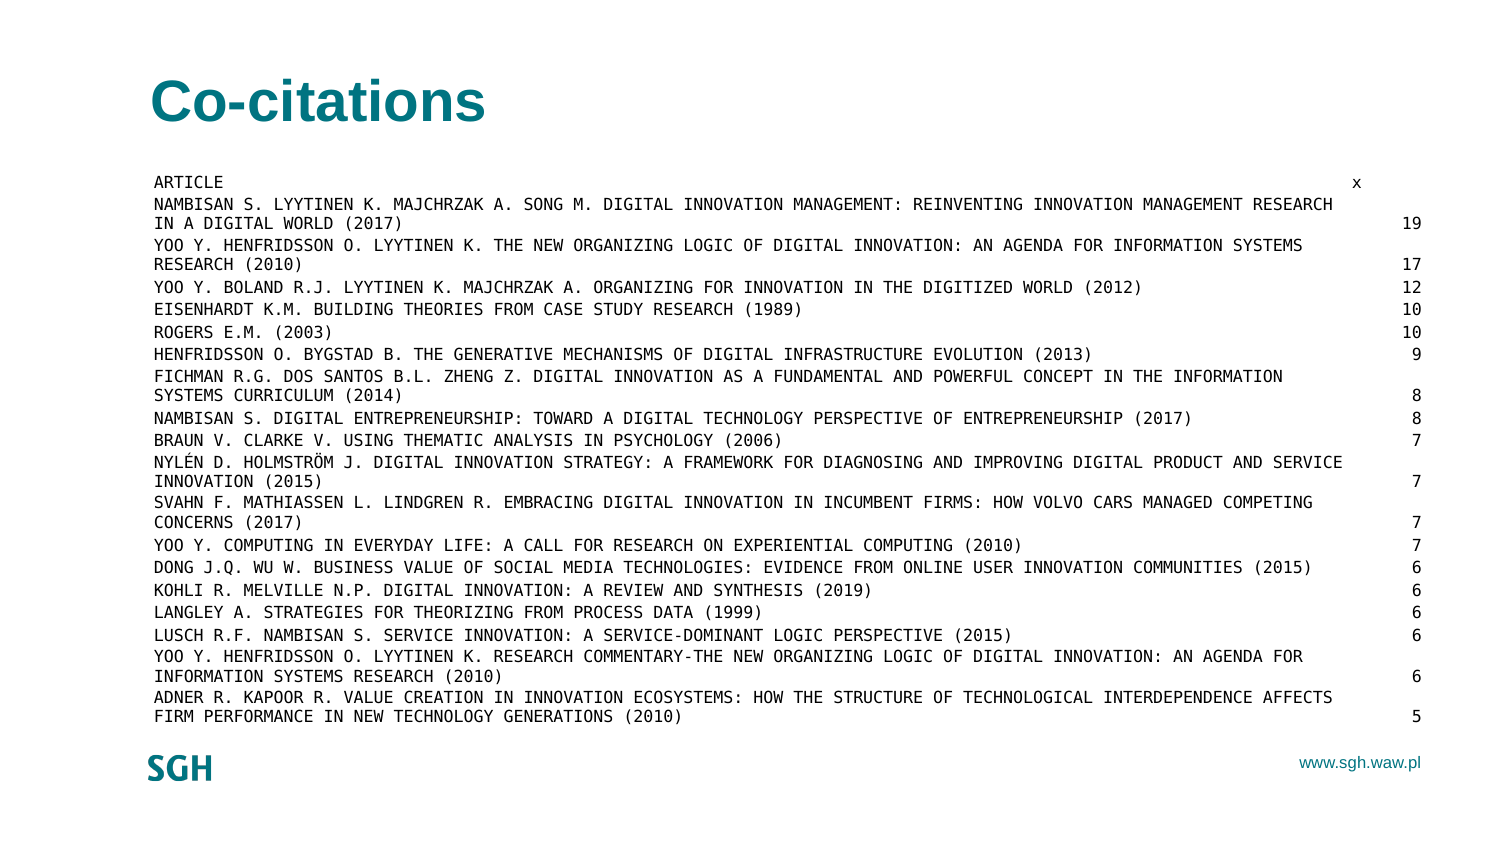

# Co-citations
| ARTICLE | x |
| --- | --- |
| NAMBISAN S. LYYTINEN K. MAJCHRZAK A. SONG M. DIGITAL INNOVATION MANAGEMENT: REINVENTING INNOVATION MANAGEMENT RESEARCH IN A DIGITAL WORLD (2017) | 19 |
| YOO Y. HENFRIDSSON O. LYYTINEN K. THE NEW ORGANIZING LOGIC OF DIGITAL INNOVATION: AN AGENDA FOR INFORMATION SYSTEMS RESEARCH (2010) | 17 |
| YOO Y. BOLAND R.J. LYYTINEN K. MAJCHRZAK A. ORGANIZING FOR INNOVATION IN THE DIGITIZED WORLD (2012) | 12 |
| EISENHARDT K.M. BUILDING THEORIES FROM CASE STUDY RESEARCH (1989) | 10 |
| ROGERS E.M. (2003) | 10 |
| HENFRIDSSON O. BYGSTAD B. THE GENERATIVE MECHANISMS OF DIGITAL INFRASTRUCTURE EVOLUTION (2013) | 9 |
| FICHMAN R.G. DOS SANTOS B.L. ZHENG Z. DIGITAL INNOVATION AS A FUNDAMENTAL AND POWERFUL CONCEPT IN THE INFORMATION SYSTEMS CURRICULUM (2014) | 8 |
| NAMBISAN S. DIGITAL ENTREPRENEURSHIP: TOWARD A DIGITAL TECHNOLOGY PERSPECTIVE OF ENTREPRENEURSHIP (2017) | 8 |
| BRAUN V. CLARKE V. USING THEMATIC ANALYSIS IN PSYCHOLOGY (2006) | 7 |
| NYLÉN D. HOLMSTRÖM J. DIGITAL INNOVATION STRATEGY: A FRAMEWORK FOR DIAGNOSING AND IMPROVING DIGITAL PRODUCT AND SERVICE INNOVATION (2015) | 7 |
| SVAHN F. MATHIASSEN L. LINDGREN R. EMBRACING DIGITAL INNOVATION IN INCUMBENT FIRMS: HOW VOLVO CARS MANAGED COMPETING CONCERNS (2017) | 7 |
| YOO Y. COMPUTING IN EVERYDAY LIFE: A CALL FOR RESEARCH ON EXPERIENTIAL COMPUTING (2010) | 7 |
| DONG J.Q. WU W. BUSINESS VALUE OF SOCIAL MEDIA TECHNOLOGIES: EVIDENCE FROM ONLINE USER INNOVATION COMMUNITIES (2015) | 6 |
| KOHLI R. MELVILLE N.P. DIGITAL INNOVATION: A REVIEW AND SYNTHESIS (2019) | 6 |
| LANGLEY A. STRATEGIES FOR THEORIZING FROM PROCESS DATA (1999) | 6 |
| LUSCH R.F. NAMBISAN S. SERVICE INNOVATION: A SERVICE-DOMINANT LOGIC PERSPECTIVE (2015) | 6 |
| YOO Y. HENFRIDSSON O. LYYTINEN K. RESEARCH COMMENTARY-THE NEW ORGANIZING LOGIC OF DIGITAL INNOVATION: AN AGENDA FOR INFORMATION SYSTEMS RESEARCH (2010) | 6 |
| ADNER R. KAPOOR R. VALUE CREATION IN INNOVATION ECOSYSTEMS: HOW THE STRUCTURE OF TECHNOLOGICAL INTERDEPENDENCE AFFECTS FIRM PERFORMANCE IN NEW TECHNOLOGY GENERATIONS (2010) | 5 |